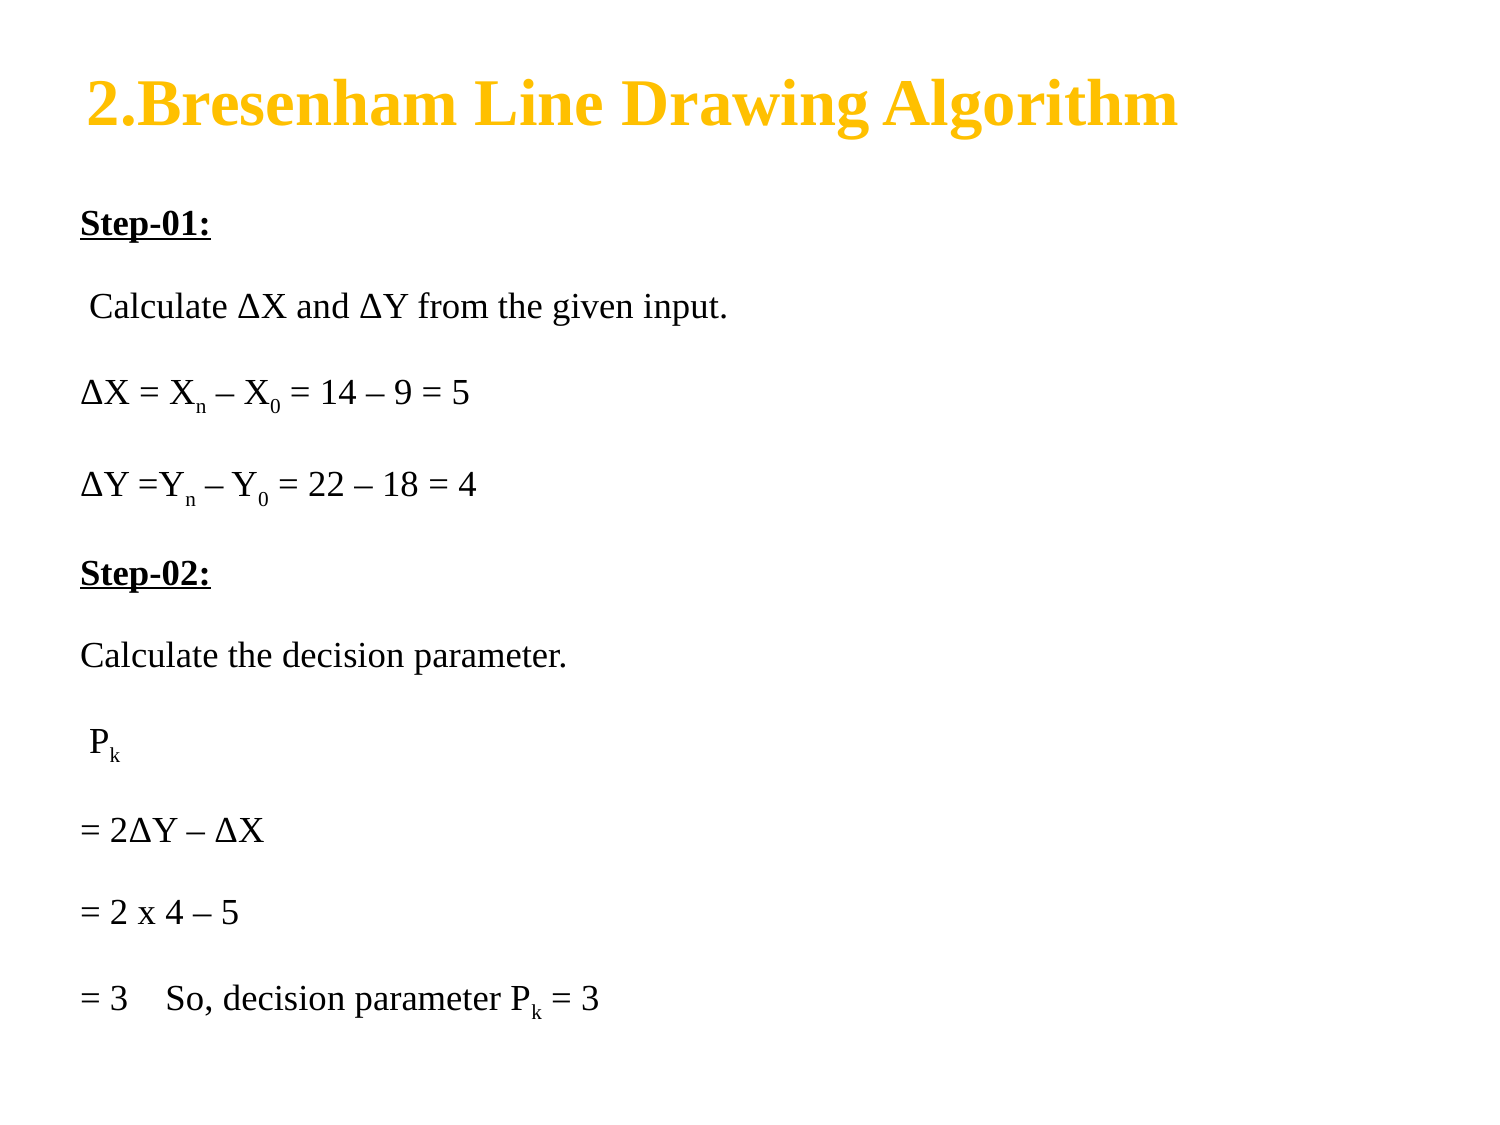

2.Bresenham Line Drawing Algorithm
Step-01:
 Calculate ΔX and ΔY from the given input.
ΔX = Xn – X0 = 14 – 9 = 5
ΔY =Yn – Y0 = 22 – 18 = 4
Step-02:
Calculate the decision parameter.
 Pk
= 2ΔY – ΔX
= 2 x 4 – 5
= 3    So, decision parameter Pk = 3